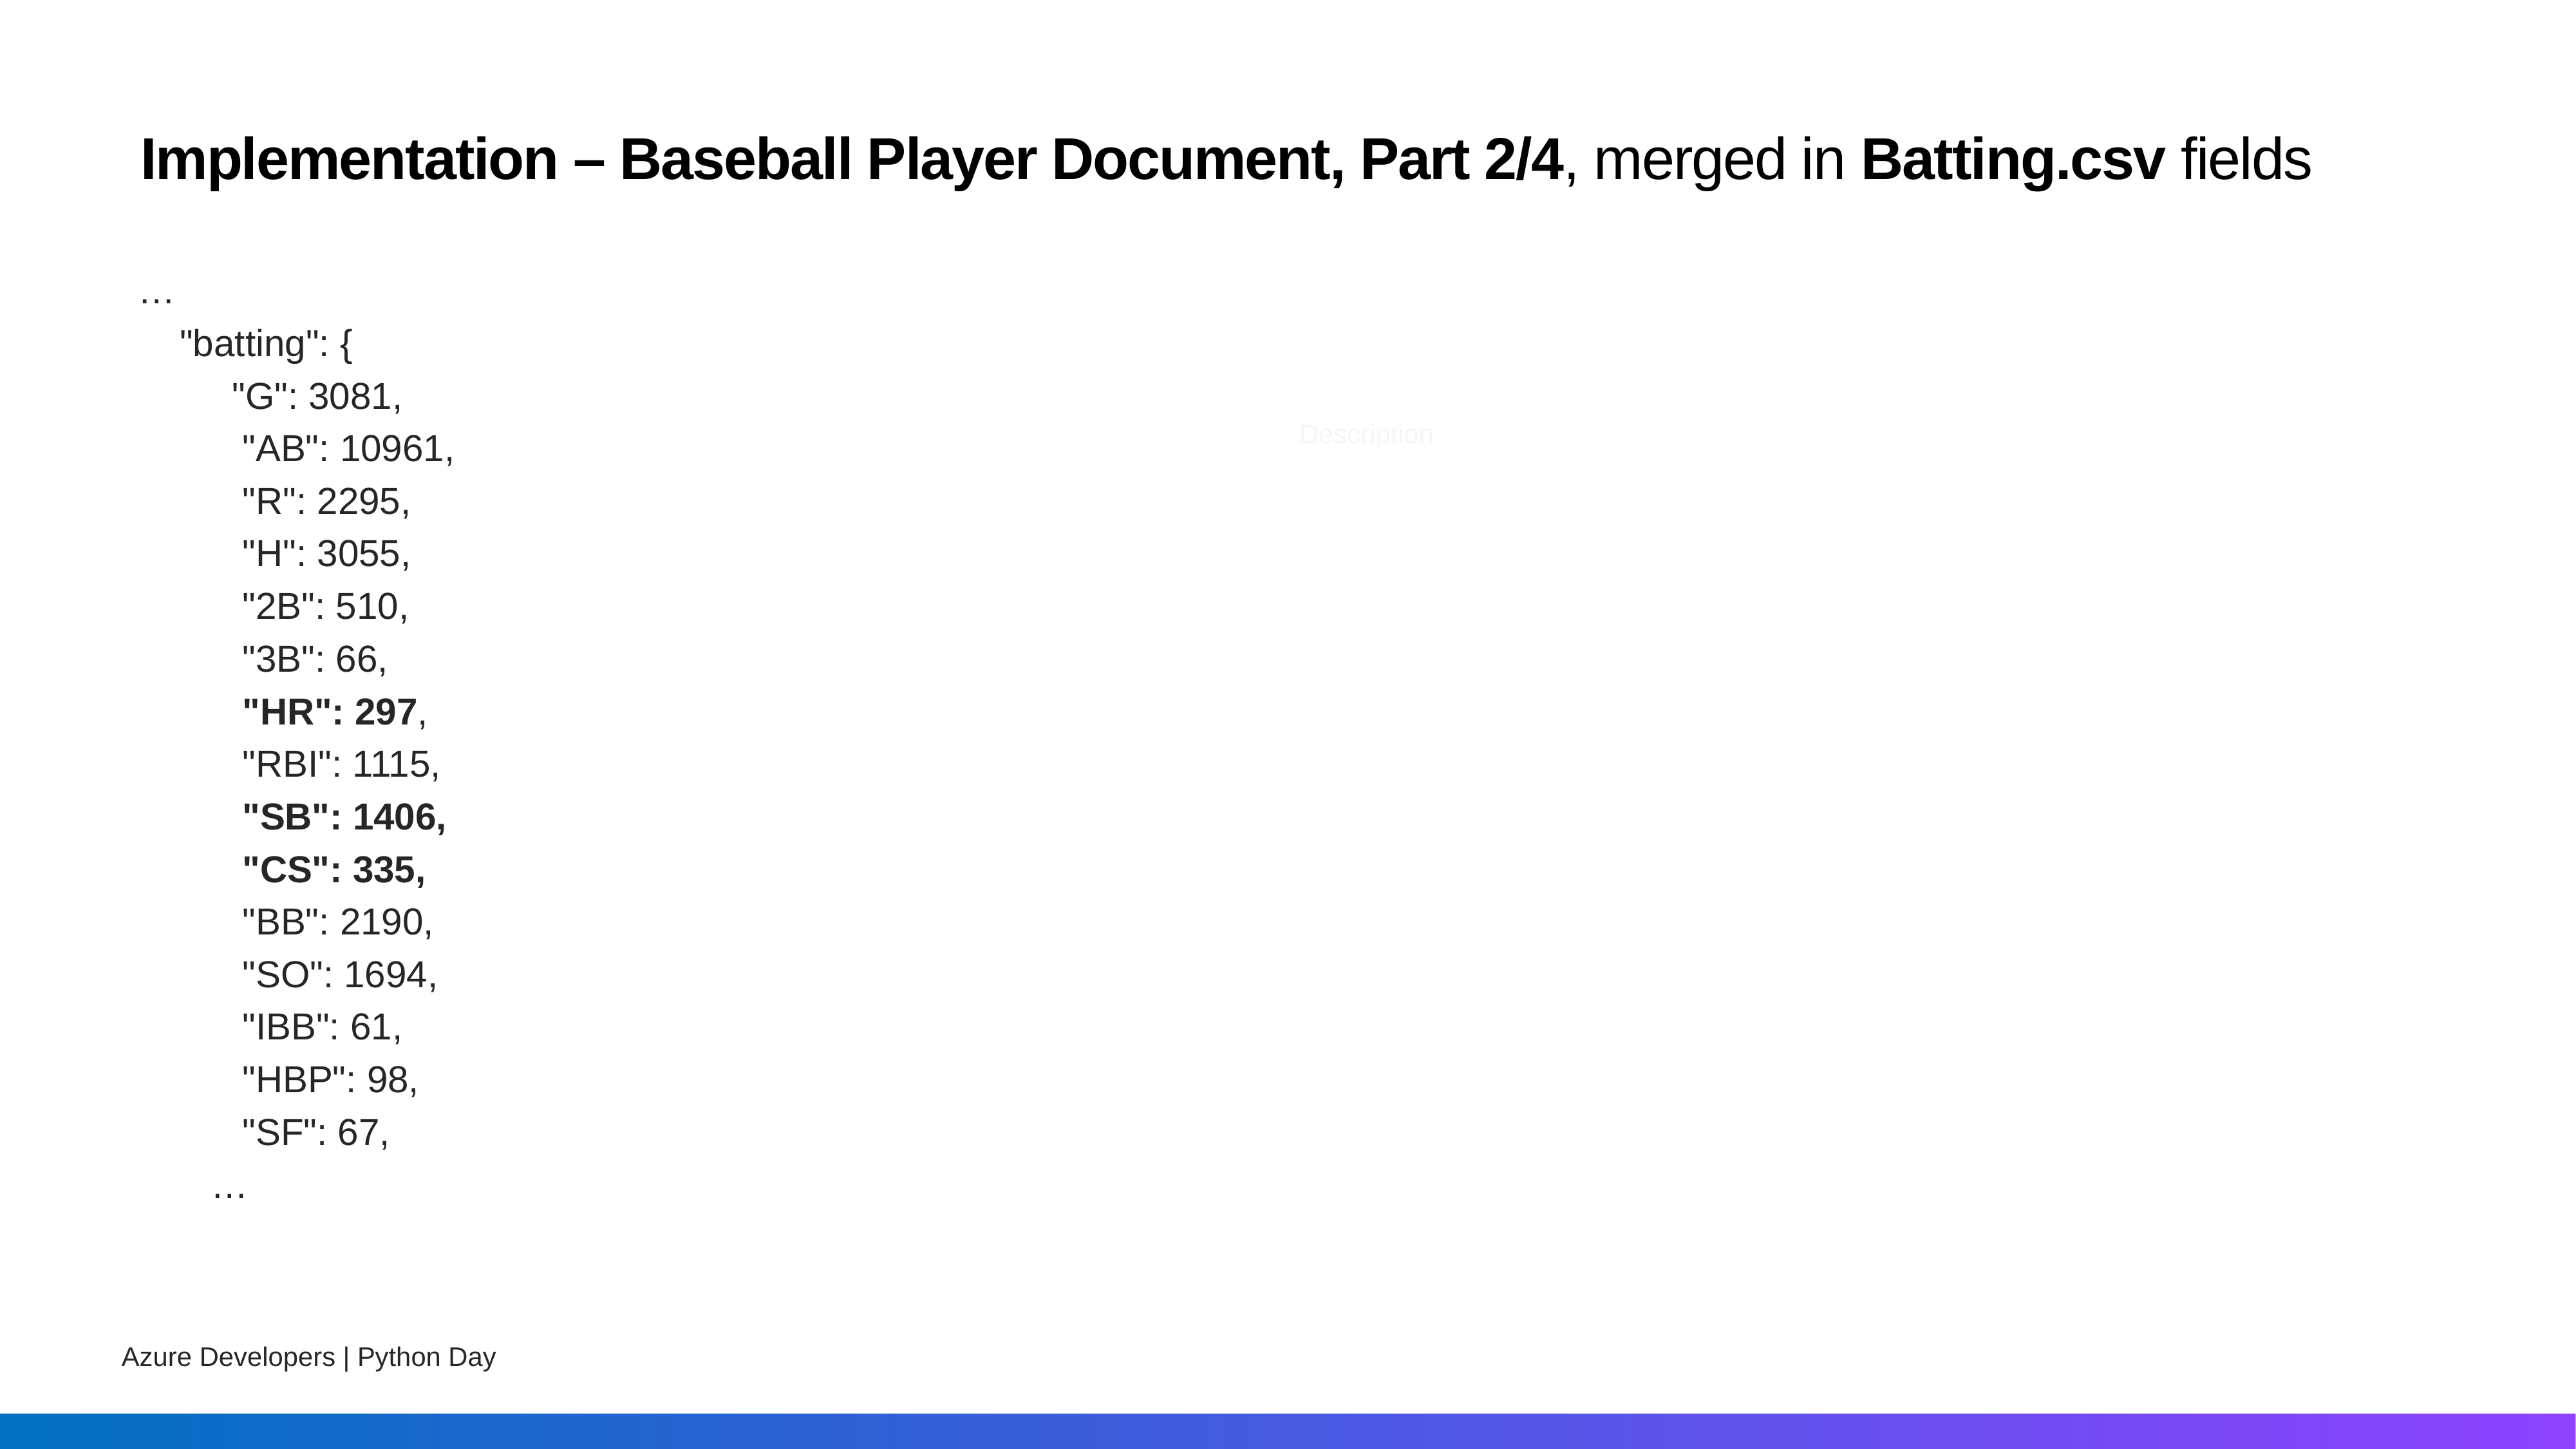

# Implementation – Baseball Player Document, Part 2/4, merged in Batting.csv fields

…
    "batting": {
         "G": 3081,
          "AB": 10961,
          "R": 2295,
          "H": 3055,
          "2B": 510,
          "3B": 66,
          "HR": 297,
          "RBI": 1115,
          "SB": 1406,
          "CS": 335,
          "BB": 2190,
          "SO": 1694,
          "IBB": 61,
          "HBP": 98,
          "SF": 67,
       …

Description